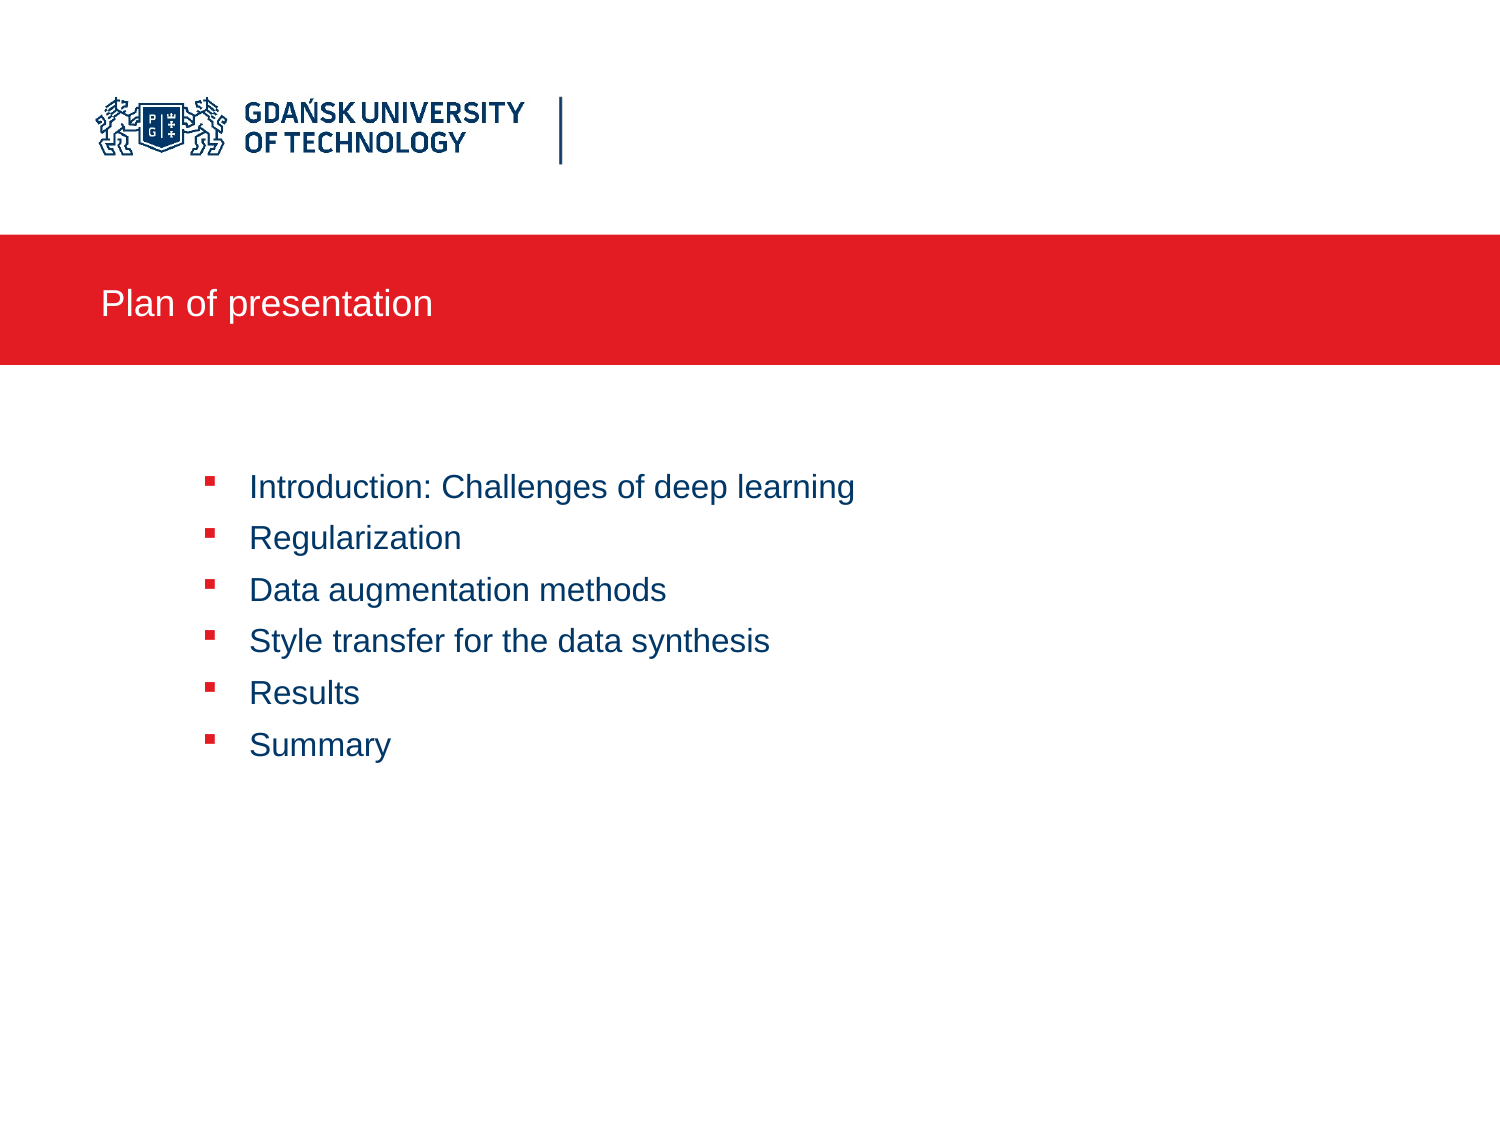

Plan of presentation
Introduction: Challenges of deep learning
Regularization
Data augmentation methods
Style transfer for the data synthesis
Results
Summary